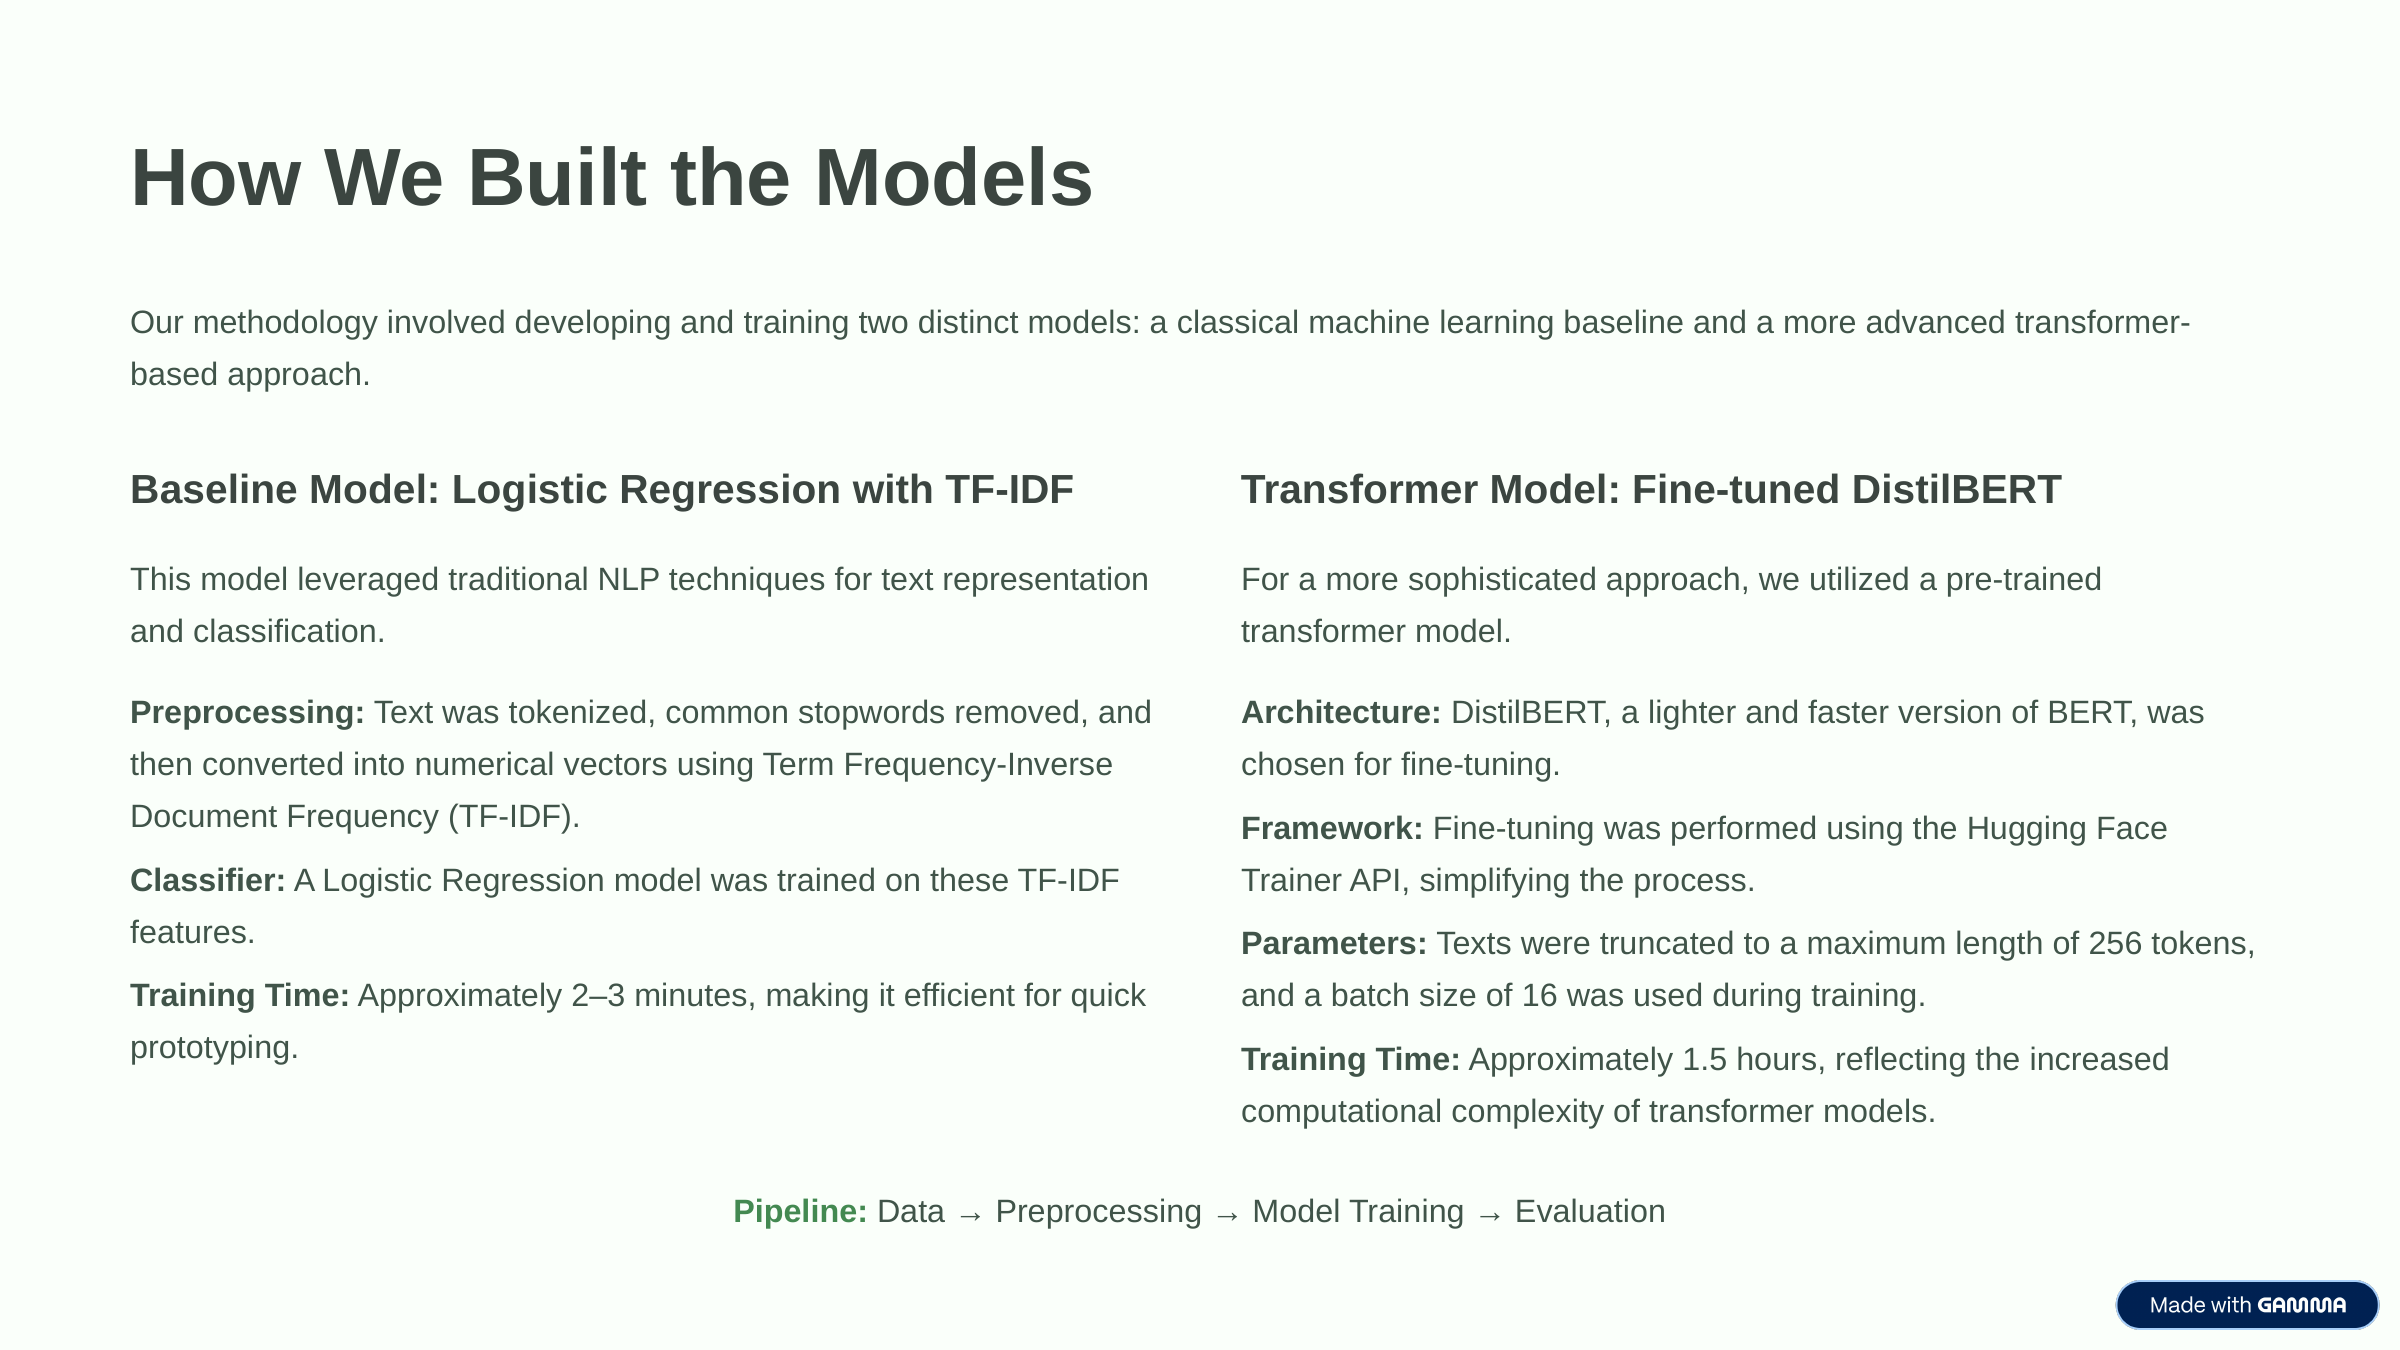

How We Built the Models
Our methodology involved developing and training two distinct models: a classical machine learning baseline and a more advanced transformer-based approach.
Baseline Model: Logistic Regression with TF-IDF
Transformer Model: Fine-tuned DistilBERT
This model leveraged traditional NLP techniques for text representation and classification.
For a more sophisticated approach, we utilized a pre-trained transformer model.
Preprocessing: Text was tokenized, common stopwords removed, and then converted into numerical vectors using Term Frequency-Inverse Document Frequency (TF-IDF).
Architecture: DistilBERT, a lighter and faster version of BERT, was chosen for fine-tuning.
Framework: Fine-tuning was performed using the Hugging Face Trainer API, simplifying the process.
Classifier: A Logistic Regression model was trained on these TF-IDF features.
Parameters: Texts were truncated to a maximum length of 256 tokens, and a batch size of 16 was used during training.
Training Time: Approximately 2–3 minutes, making it efficient for quick prototyping.
Training Time: Approximately 1.5 hours, reflecting the increased computational complexity of transformer models.
Pipeline: Data → Preprocessing → Model Training → Evaluation